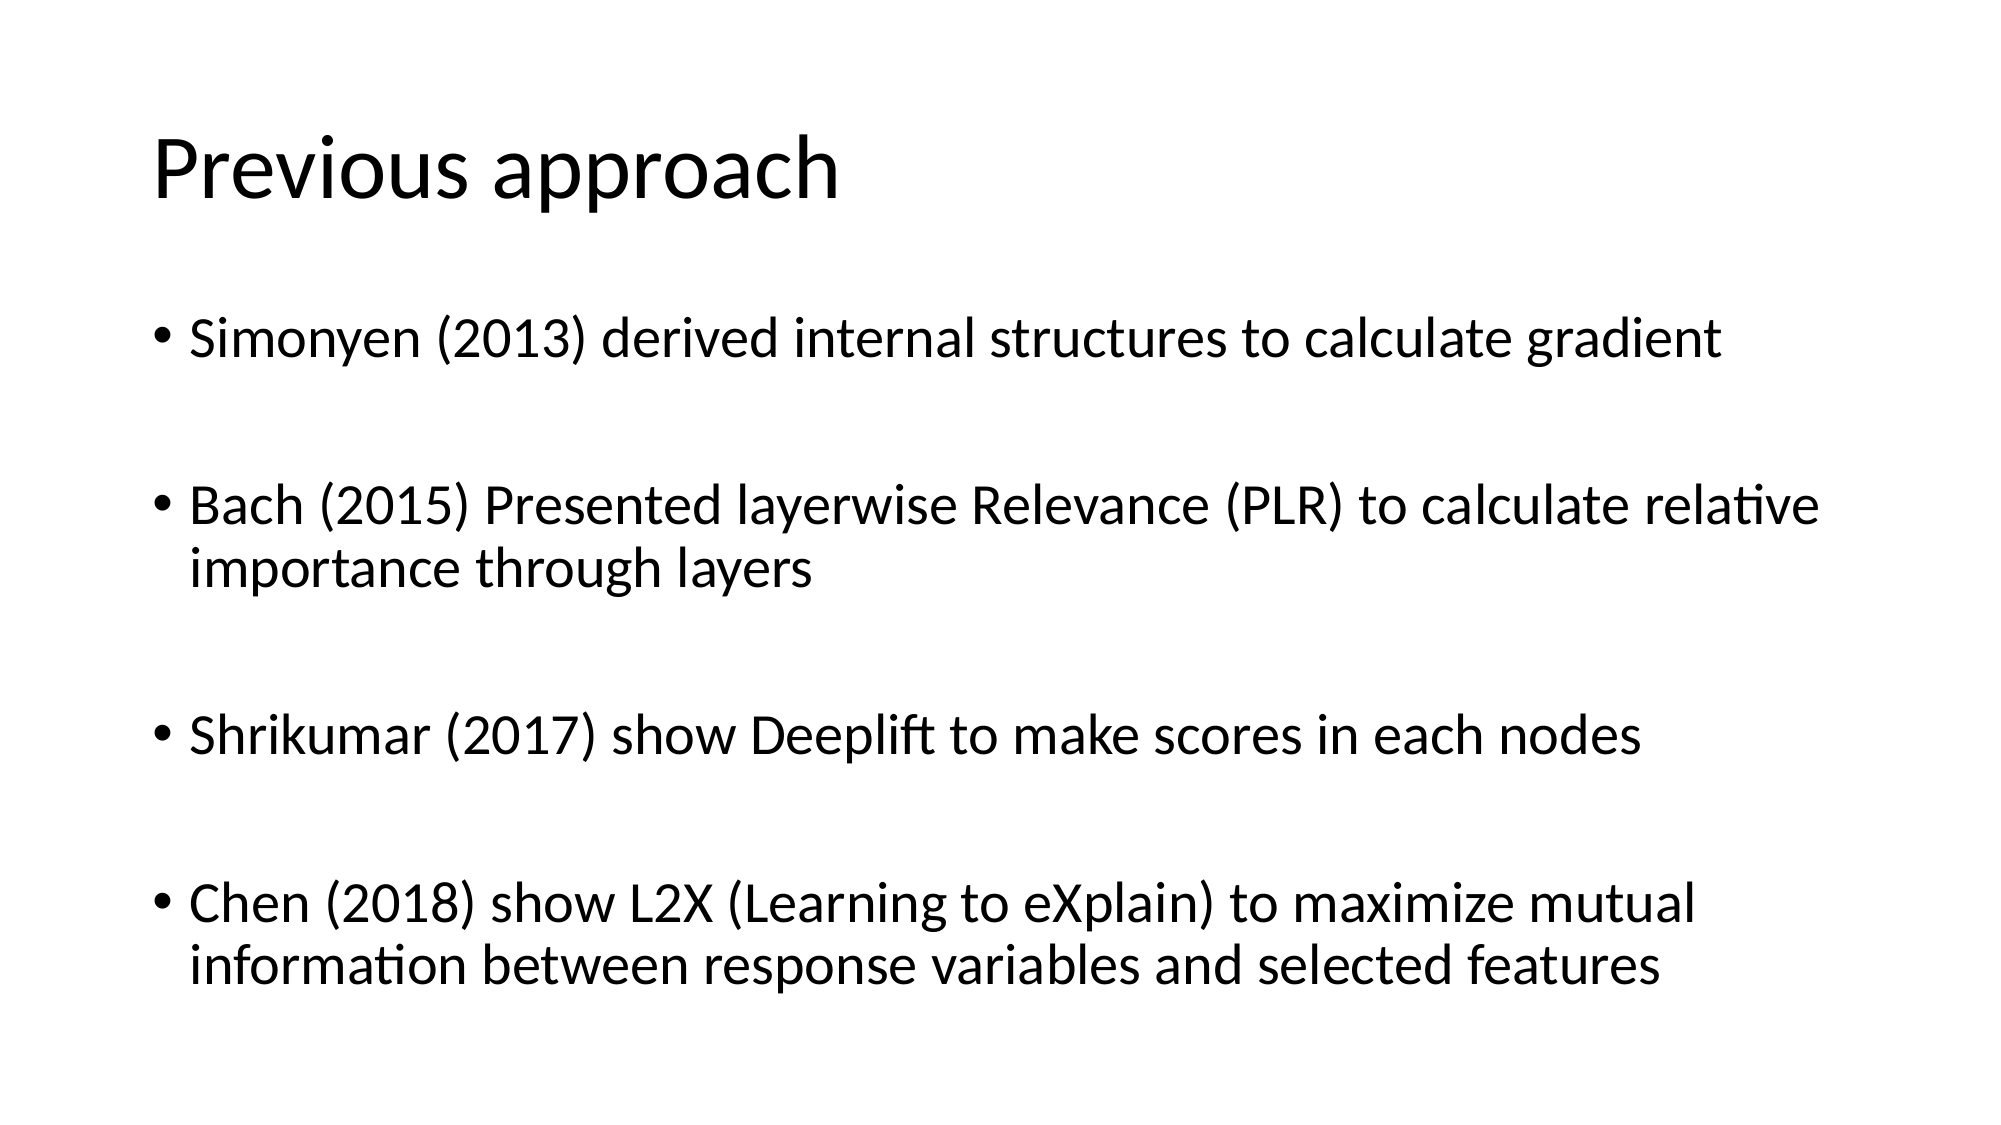

# Previous approach
Simonyen (2013) derived internal structures to calculate gradient

Bach (2015) Presented layerwise Relevance (PLR) to calculate relative importance through layers

Shrikumar (2017) show Deeplift to make scores in each nodes

Chen (2018) show L2X (Learning to eXplain) to maximize mutual information between response variables and selected features